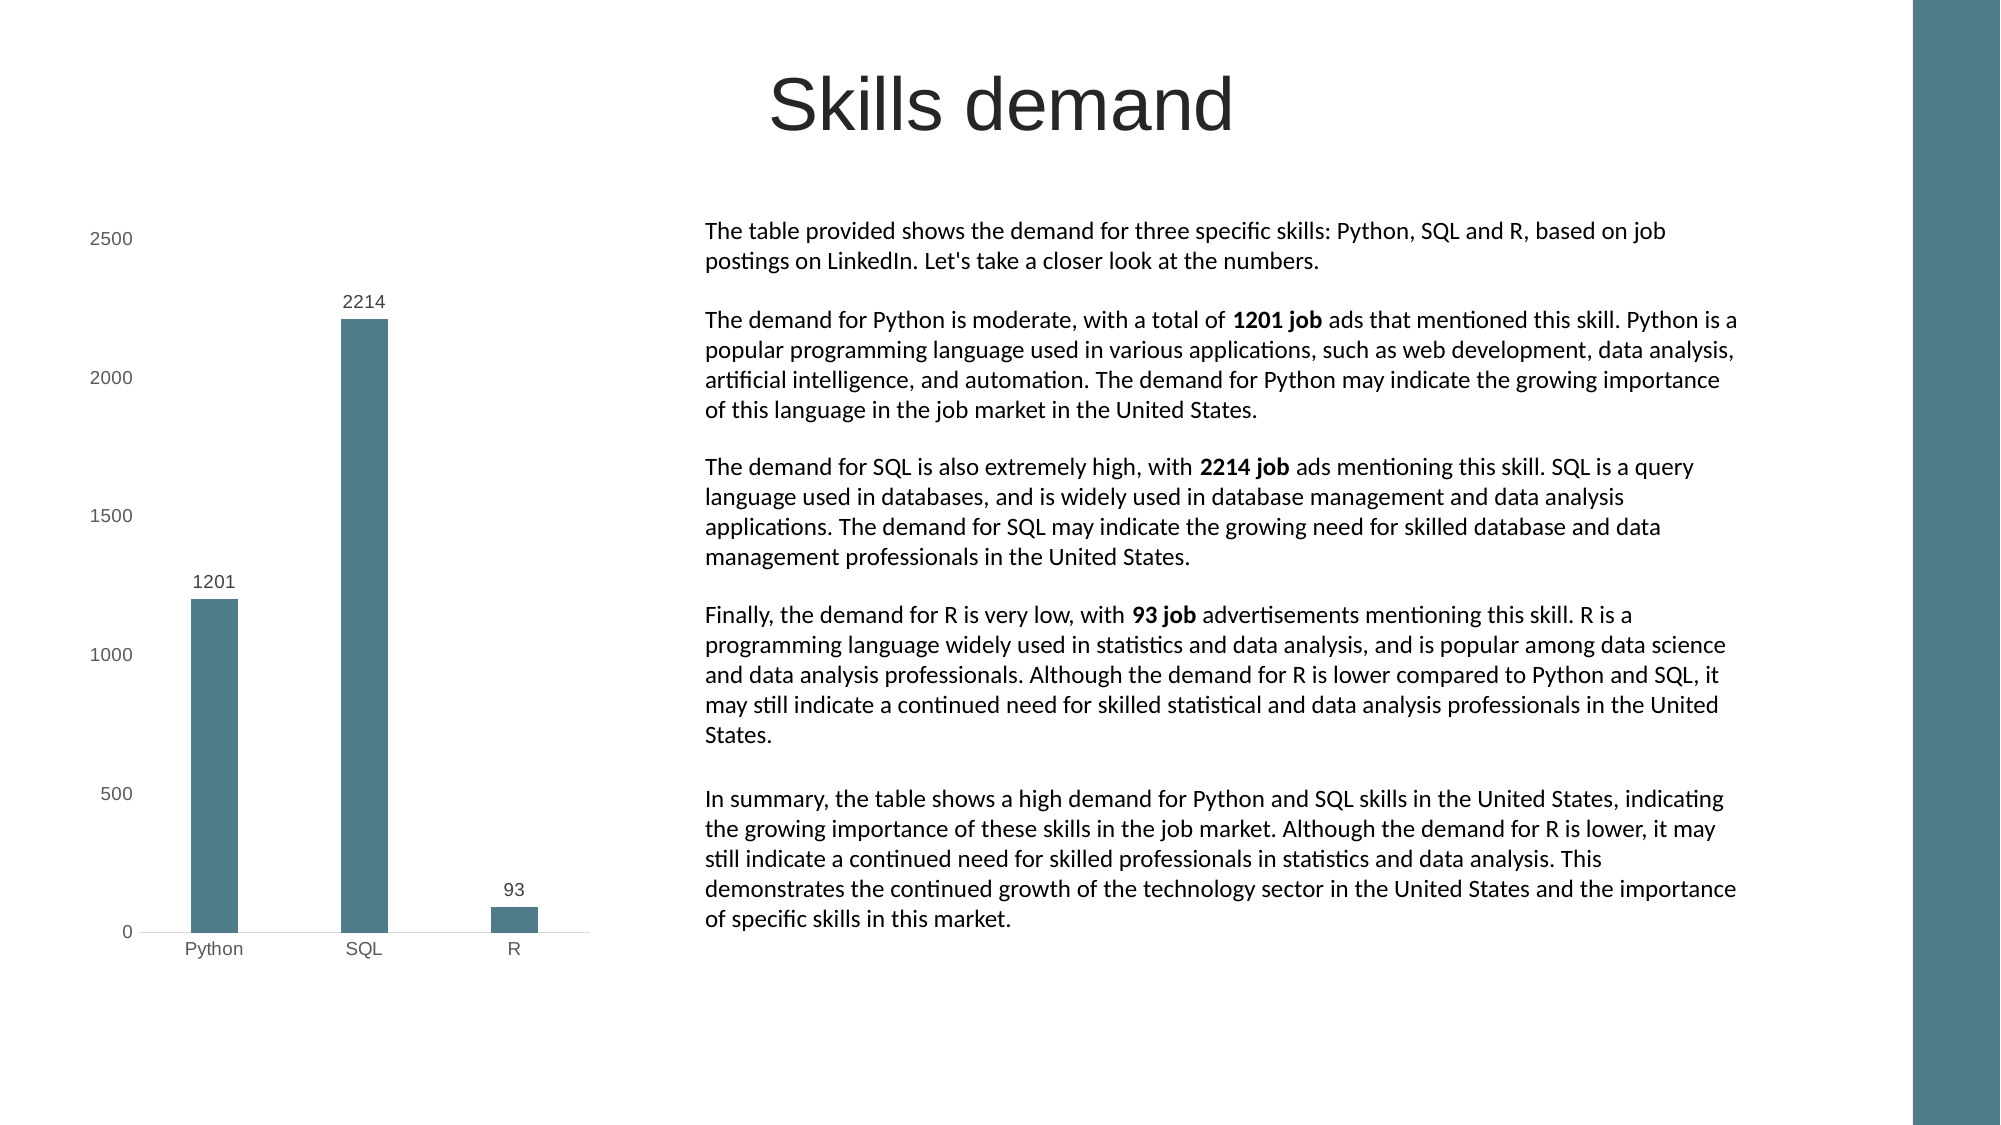

Skills demand
The table provided shows the demand for three specific skills: Python, SQL and R, based on job postings on LinkedIn. Let's take a closer look at the numbers.

### Chart

| Category | USA |
|---|---|
| Python | 1201.0 |
| SQL | 2214.0 |
| R | 93.0 |
The demand for Python is moderate, with a total of 1201 job ads that mentioned this skill. Python is a popular programming language used in various applications, such as web development, data analysis, artificial intelligence, and automation. The demand for Python may indicate the growing importance of this language in the job market in the United States.
The demand for SQL is also extremely high, with 2214 job ads mentioning this skill. SQL is a query language used in databases, and is widely used in database management and data analysis applications. The demand for SQL may indicate the growing need for skilled database and data management professionals in the United States.
Finally, the demand for R is very low, with 93 job advertisements mentioning this skill. R is a programming language widely used in statistics and data analysis, and is popular among data science and data analysis professionals. Although the demand for R is lower compared to Python and SQL, it may still indicate a continued need for skilled statistical and data analysis professionals in the United States.
In summary, the table shows a high demand for Python and SQL skills in the United States, indicating the growing importance of these skills in the job market. Although the demand for R is lower, it may still indicate a continued need for skilled professionals in statistics and data analysis. This demonstrates the continued growth of the technology sector in the United States and the importance of specific skills in this market.